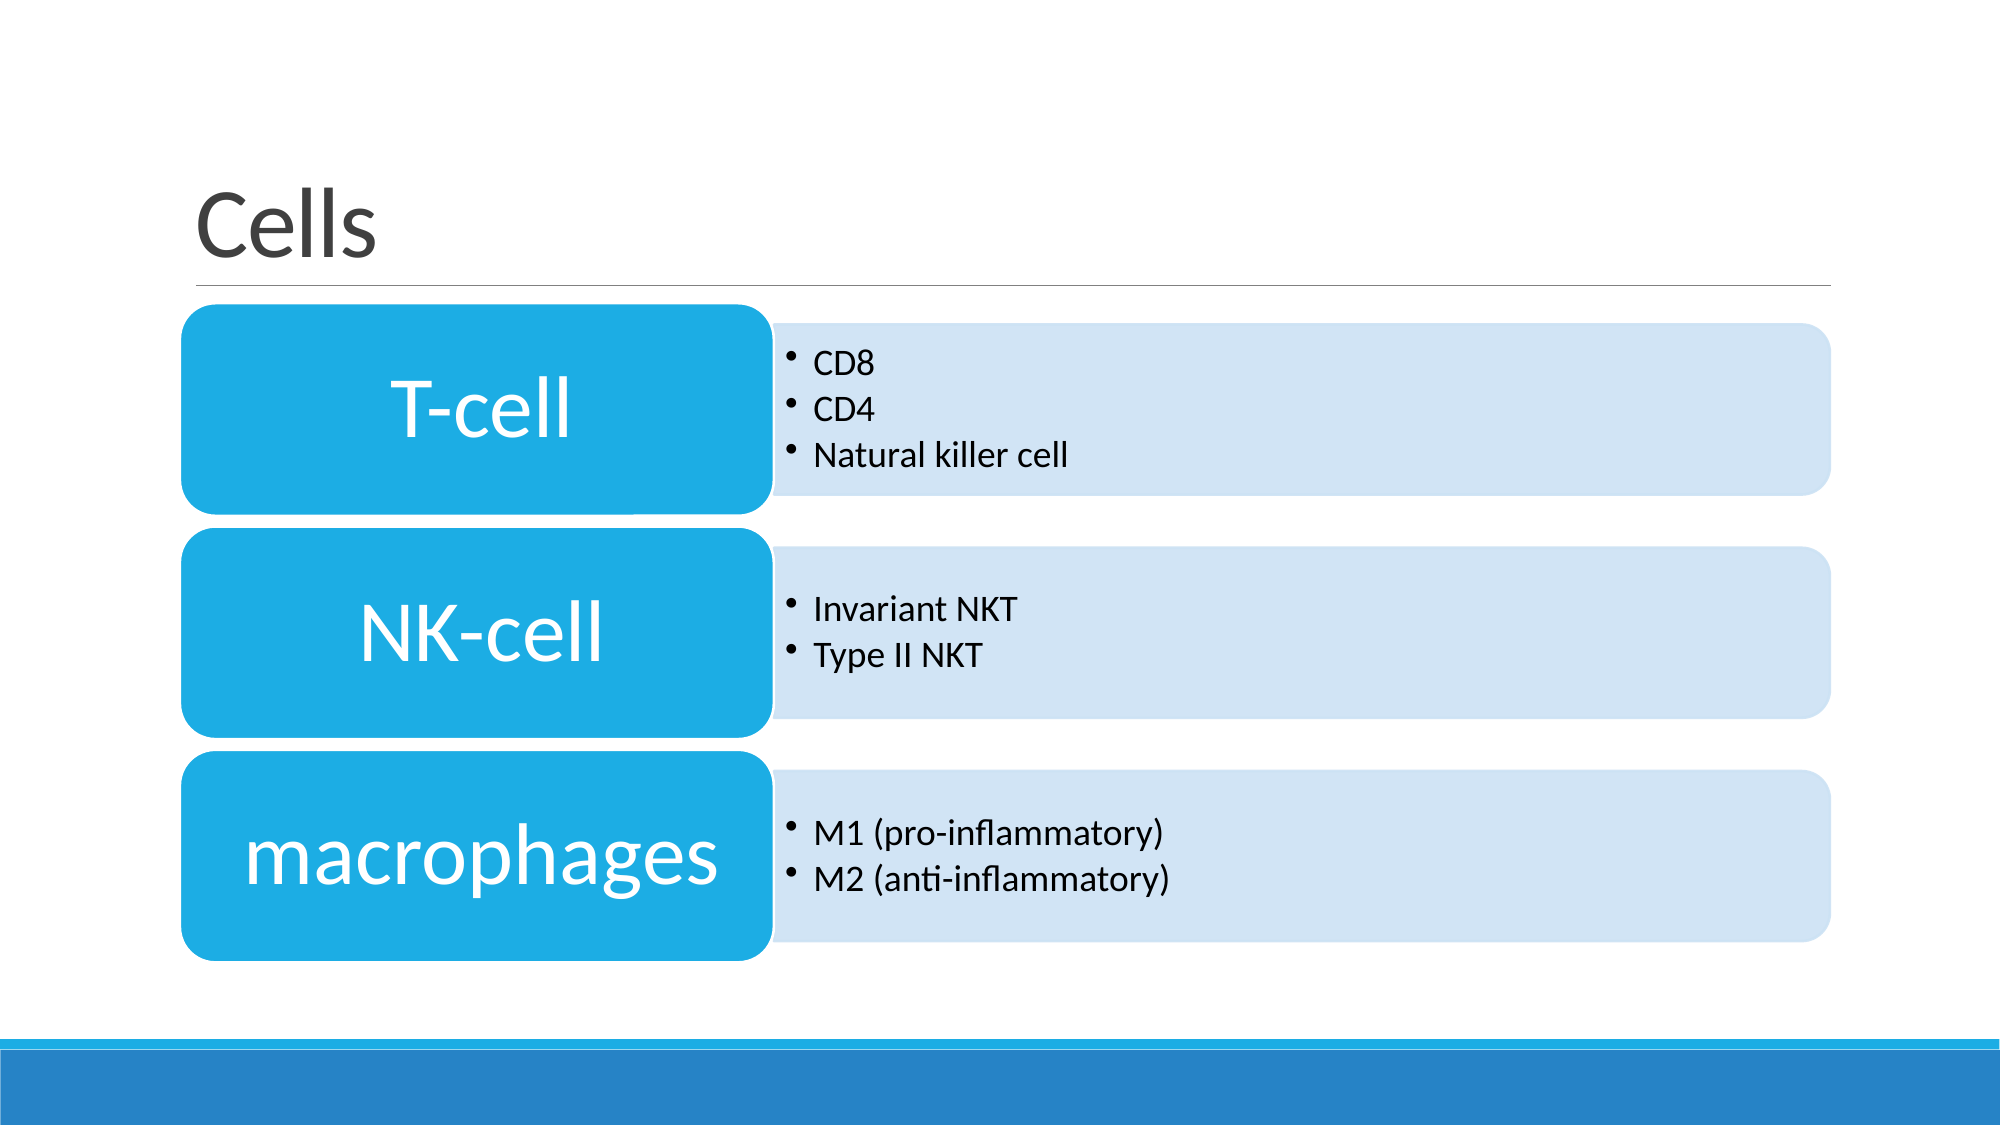

# Cells

CD8
CD4
Natural killer cell
T-cell
Invariant NKT
Type II NKT
NK-cell
M1 (pro-inflammatory)
M2 (anti-inflammatory)
macrophages